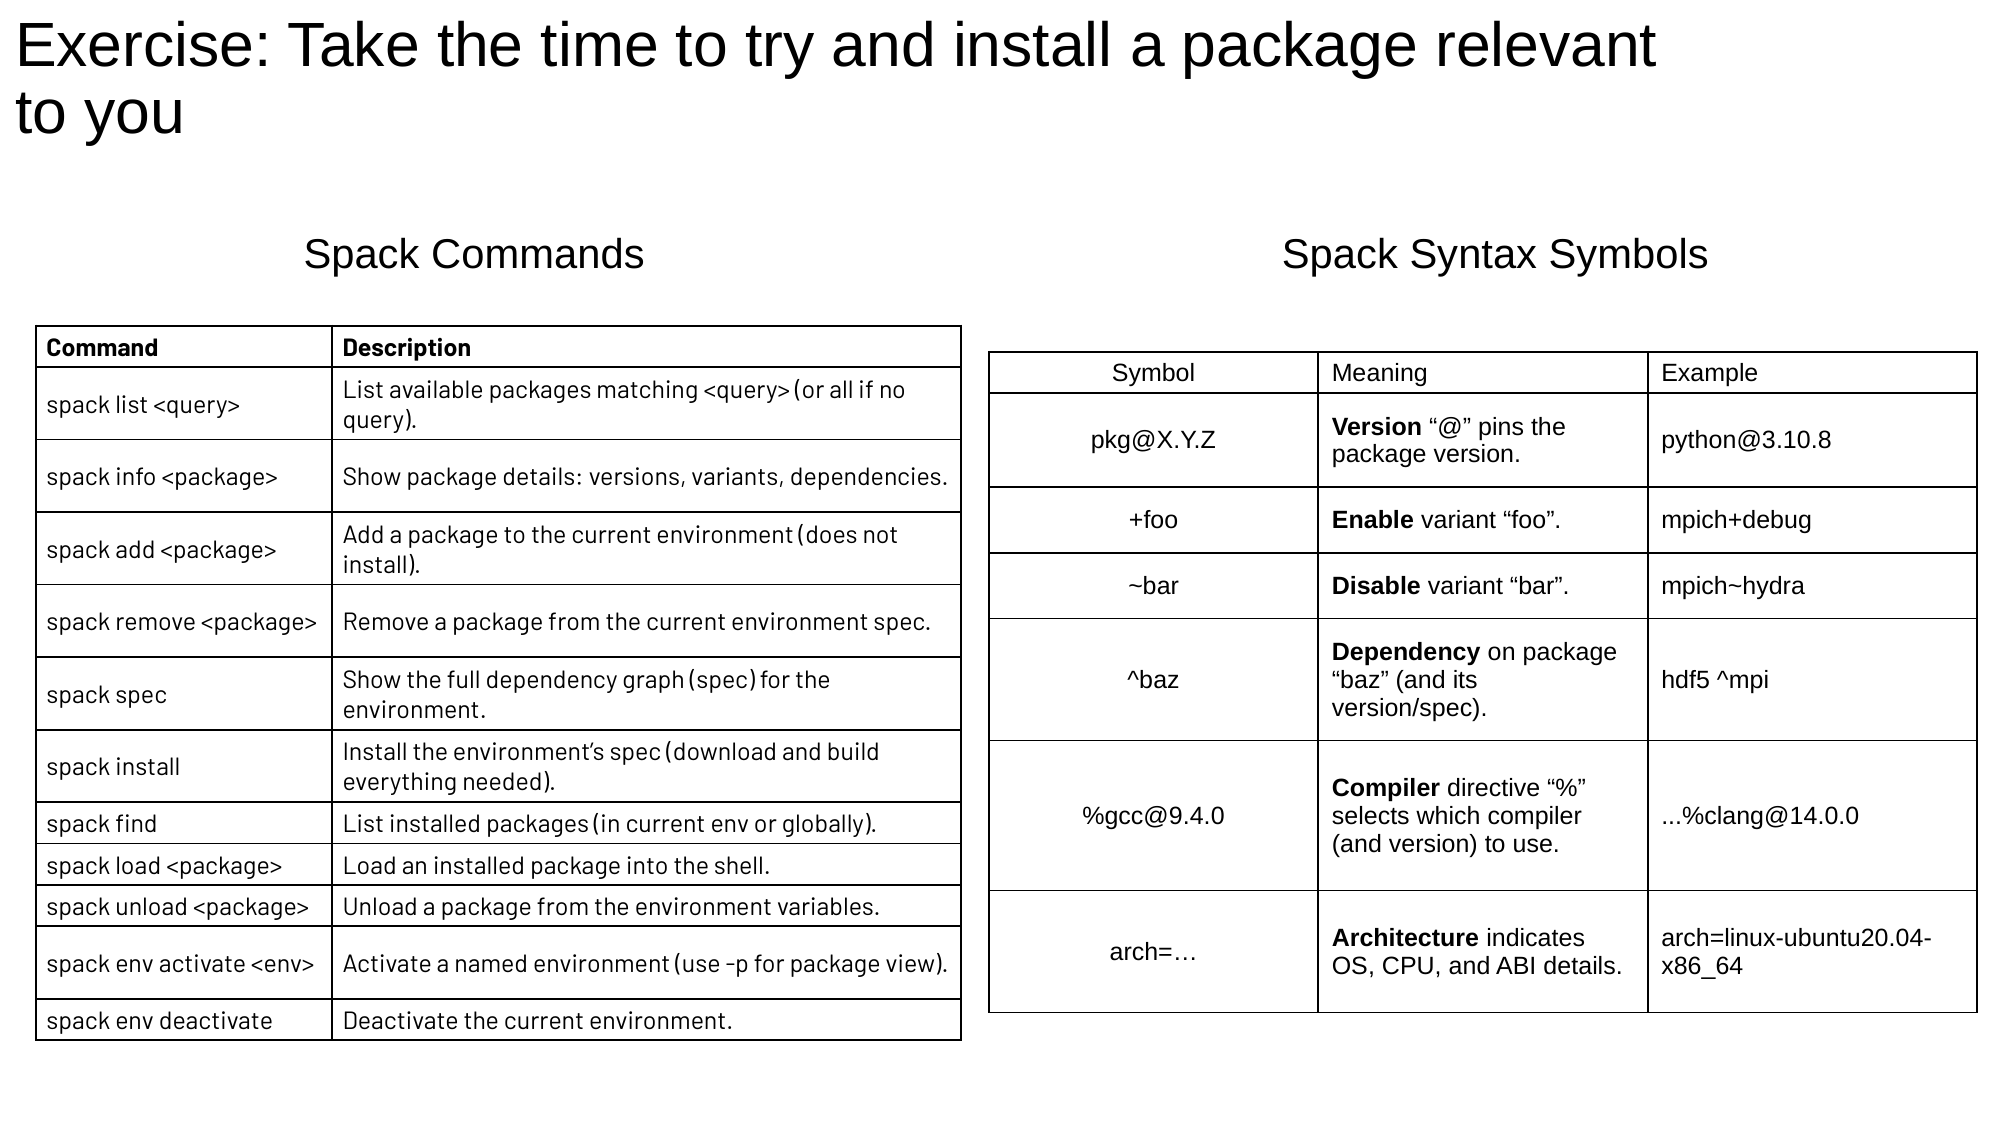

# Exercise: Take the time to try and install a package relevant to you
Spack Syntax Symbols
Spack Commands
| Command | Description |
| --- | --- |
| spack list <query> | List available packages matching <query> (or all if no query). |
| spack info <package> | Show package details: versions, variants, dependencies. |
| spack add <package> | Add a package to the current environment (does not install). |
| spack remove <package> | Remove a package from the current environment spec. |
| spack spec | Show the full dependency graph (spec) for the environment. |
| spack install | Install the environment’s spec (download and build everything needed). |
| spack find | List installed packages (in current env or globally). |
| spack load <package> | Load an installed package into the shell. |
| spack unload <package> | Unload a package from the environment variables. |
| spack env activate <env> | Activate a named environment (use -p for package view). |
| spack env deactivate | Deactivate the current environment. |
| Symbol | Meaning | Example |
| --- | --- | --- |
| pkg@X.Y.Z | Version “@” pins the package version. | python@3.10.8 |
| +foo | Enable variant “foo”. | mpich+debug |
| ~bar | Disable variant “bar”. | mpich~hydra |
| ^baz | Dependency on package “baz” (and its version/spec). | hdf5 ^mpi |
| %gcc@9.4.0 | Compiler directive “%” selects which compiler (and version) to use. | ...%clang@14.0.0 |
| arch=… | Architecture indicates OS, CPU, and ABI details. | arch=linux-ubuntu20.04-x86\_64 |